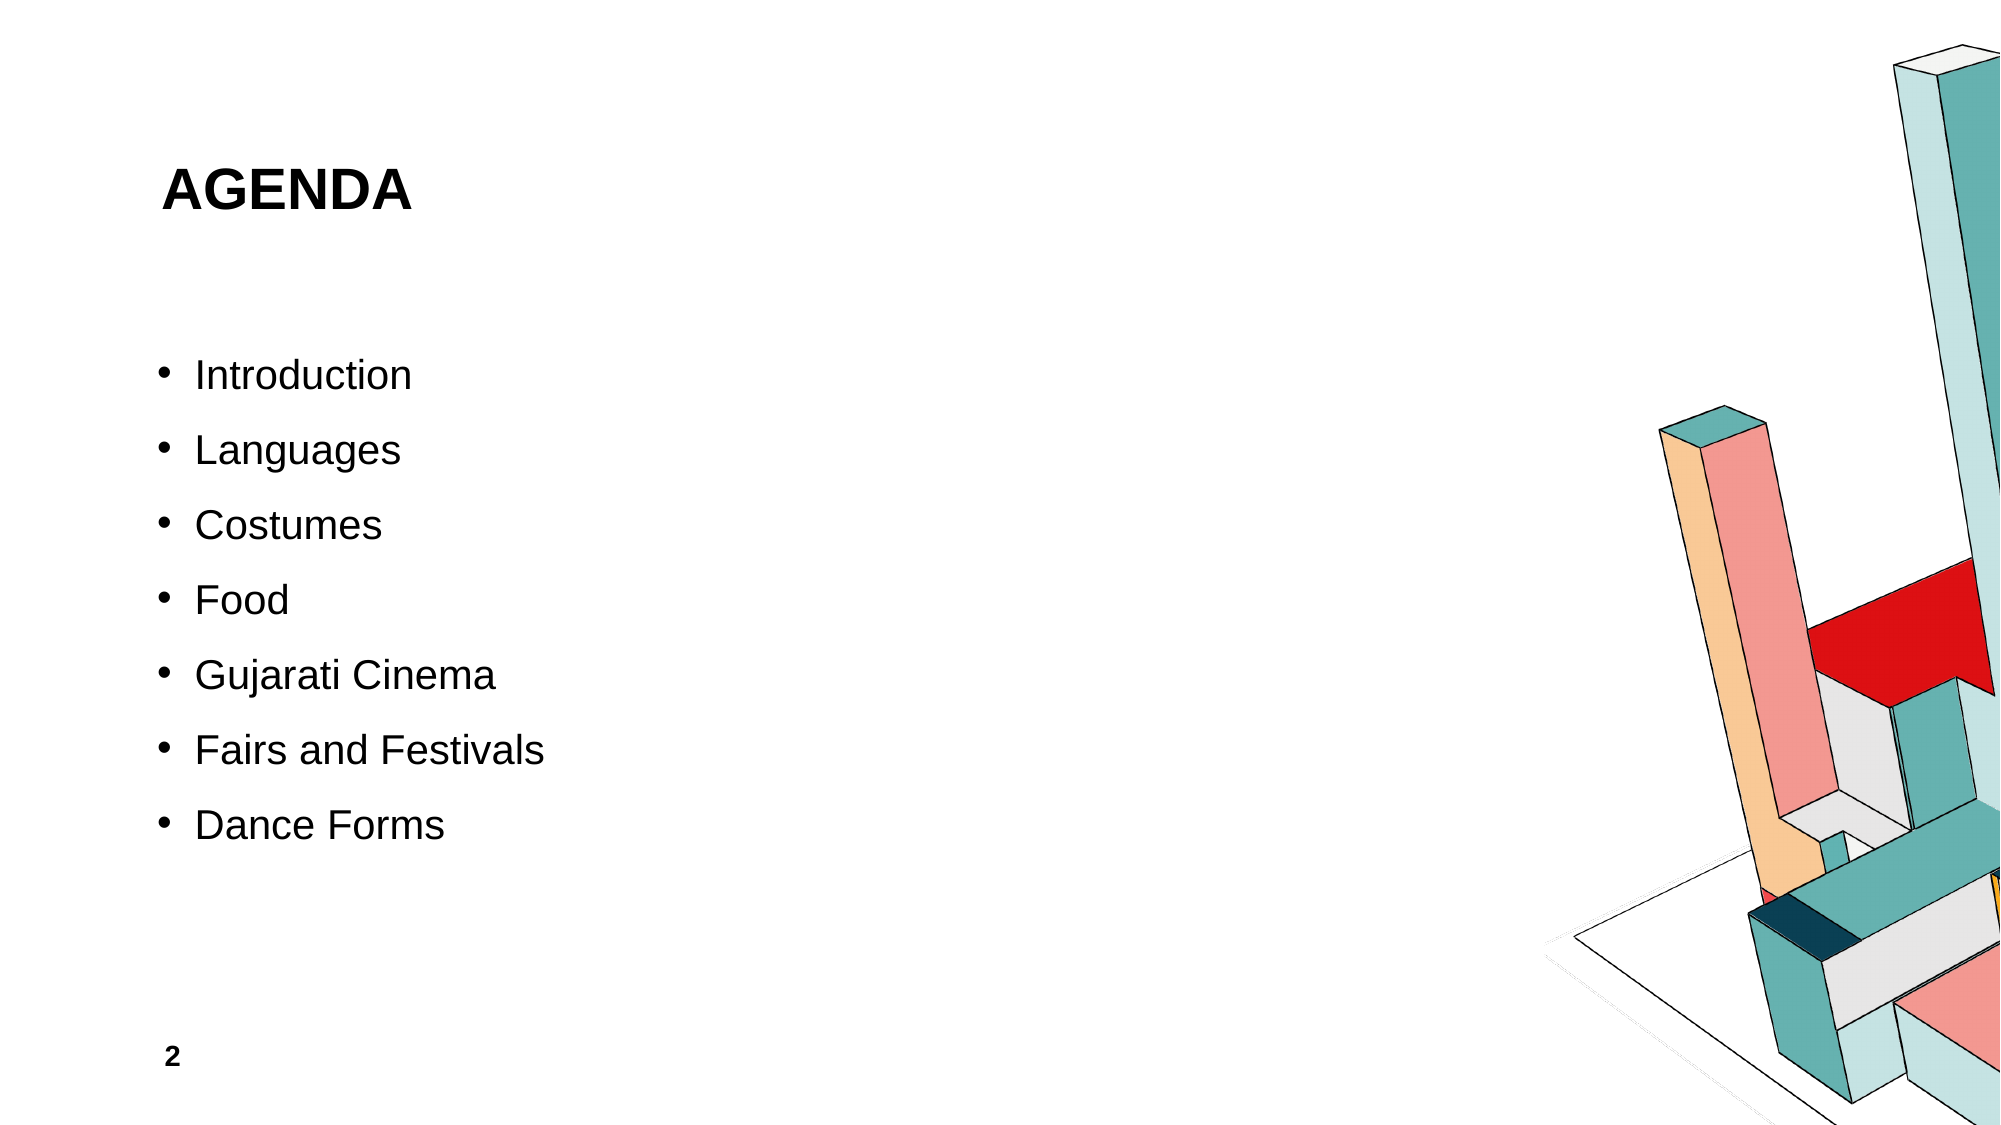

# Agenda
Introduction
Languages
Costumes
Food
Gujarati Cinema
Fairs and Festivals
Dance Forms
2